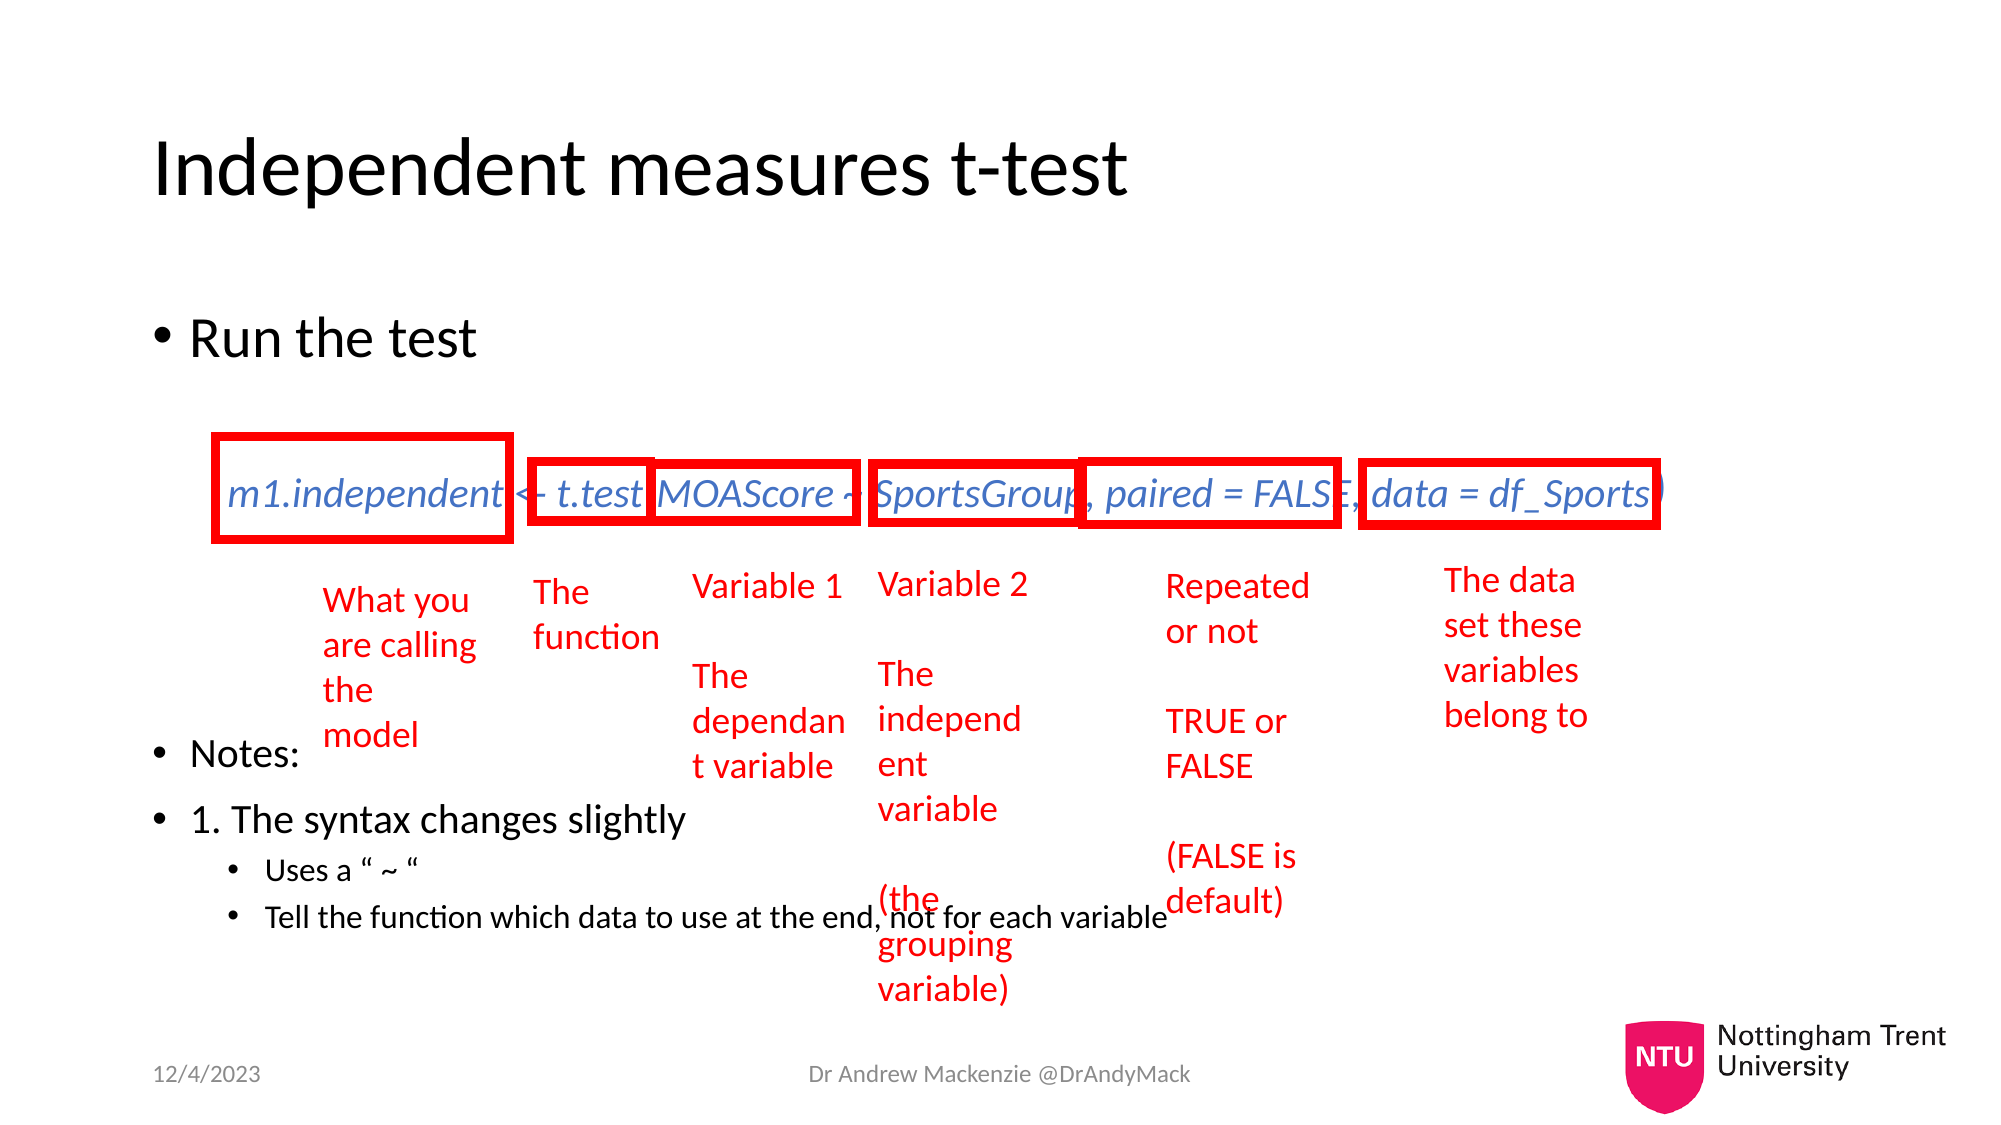

# Independent measures t-test
Run the test

m1.independent <- t.test(MOAScore ~ SportsGroup, paired = FALSE, data = df_Sports)

Notes:
1. The syntax changes slightly
Uses a “ ~ “
Tell the function which data to use at the end, not for each variable

The data set these variables belong to
Variable 2

The independent variable

(the grouping variable)
Variable 1

The dependant variable
Repeated or not

TRUE or FALSE

(FALSE is default)
The function
What you are calling the model
12/4/2023
Dr Andrew Mackenzie @DrAndyMack